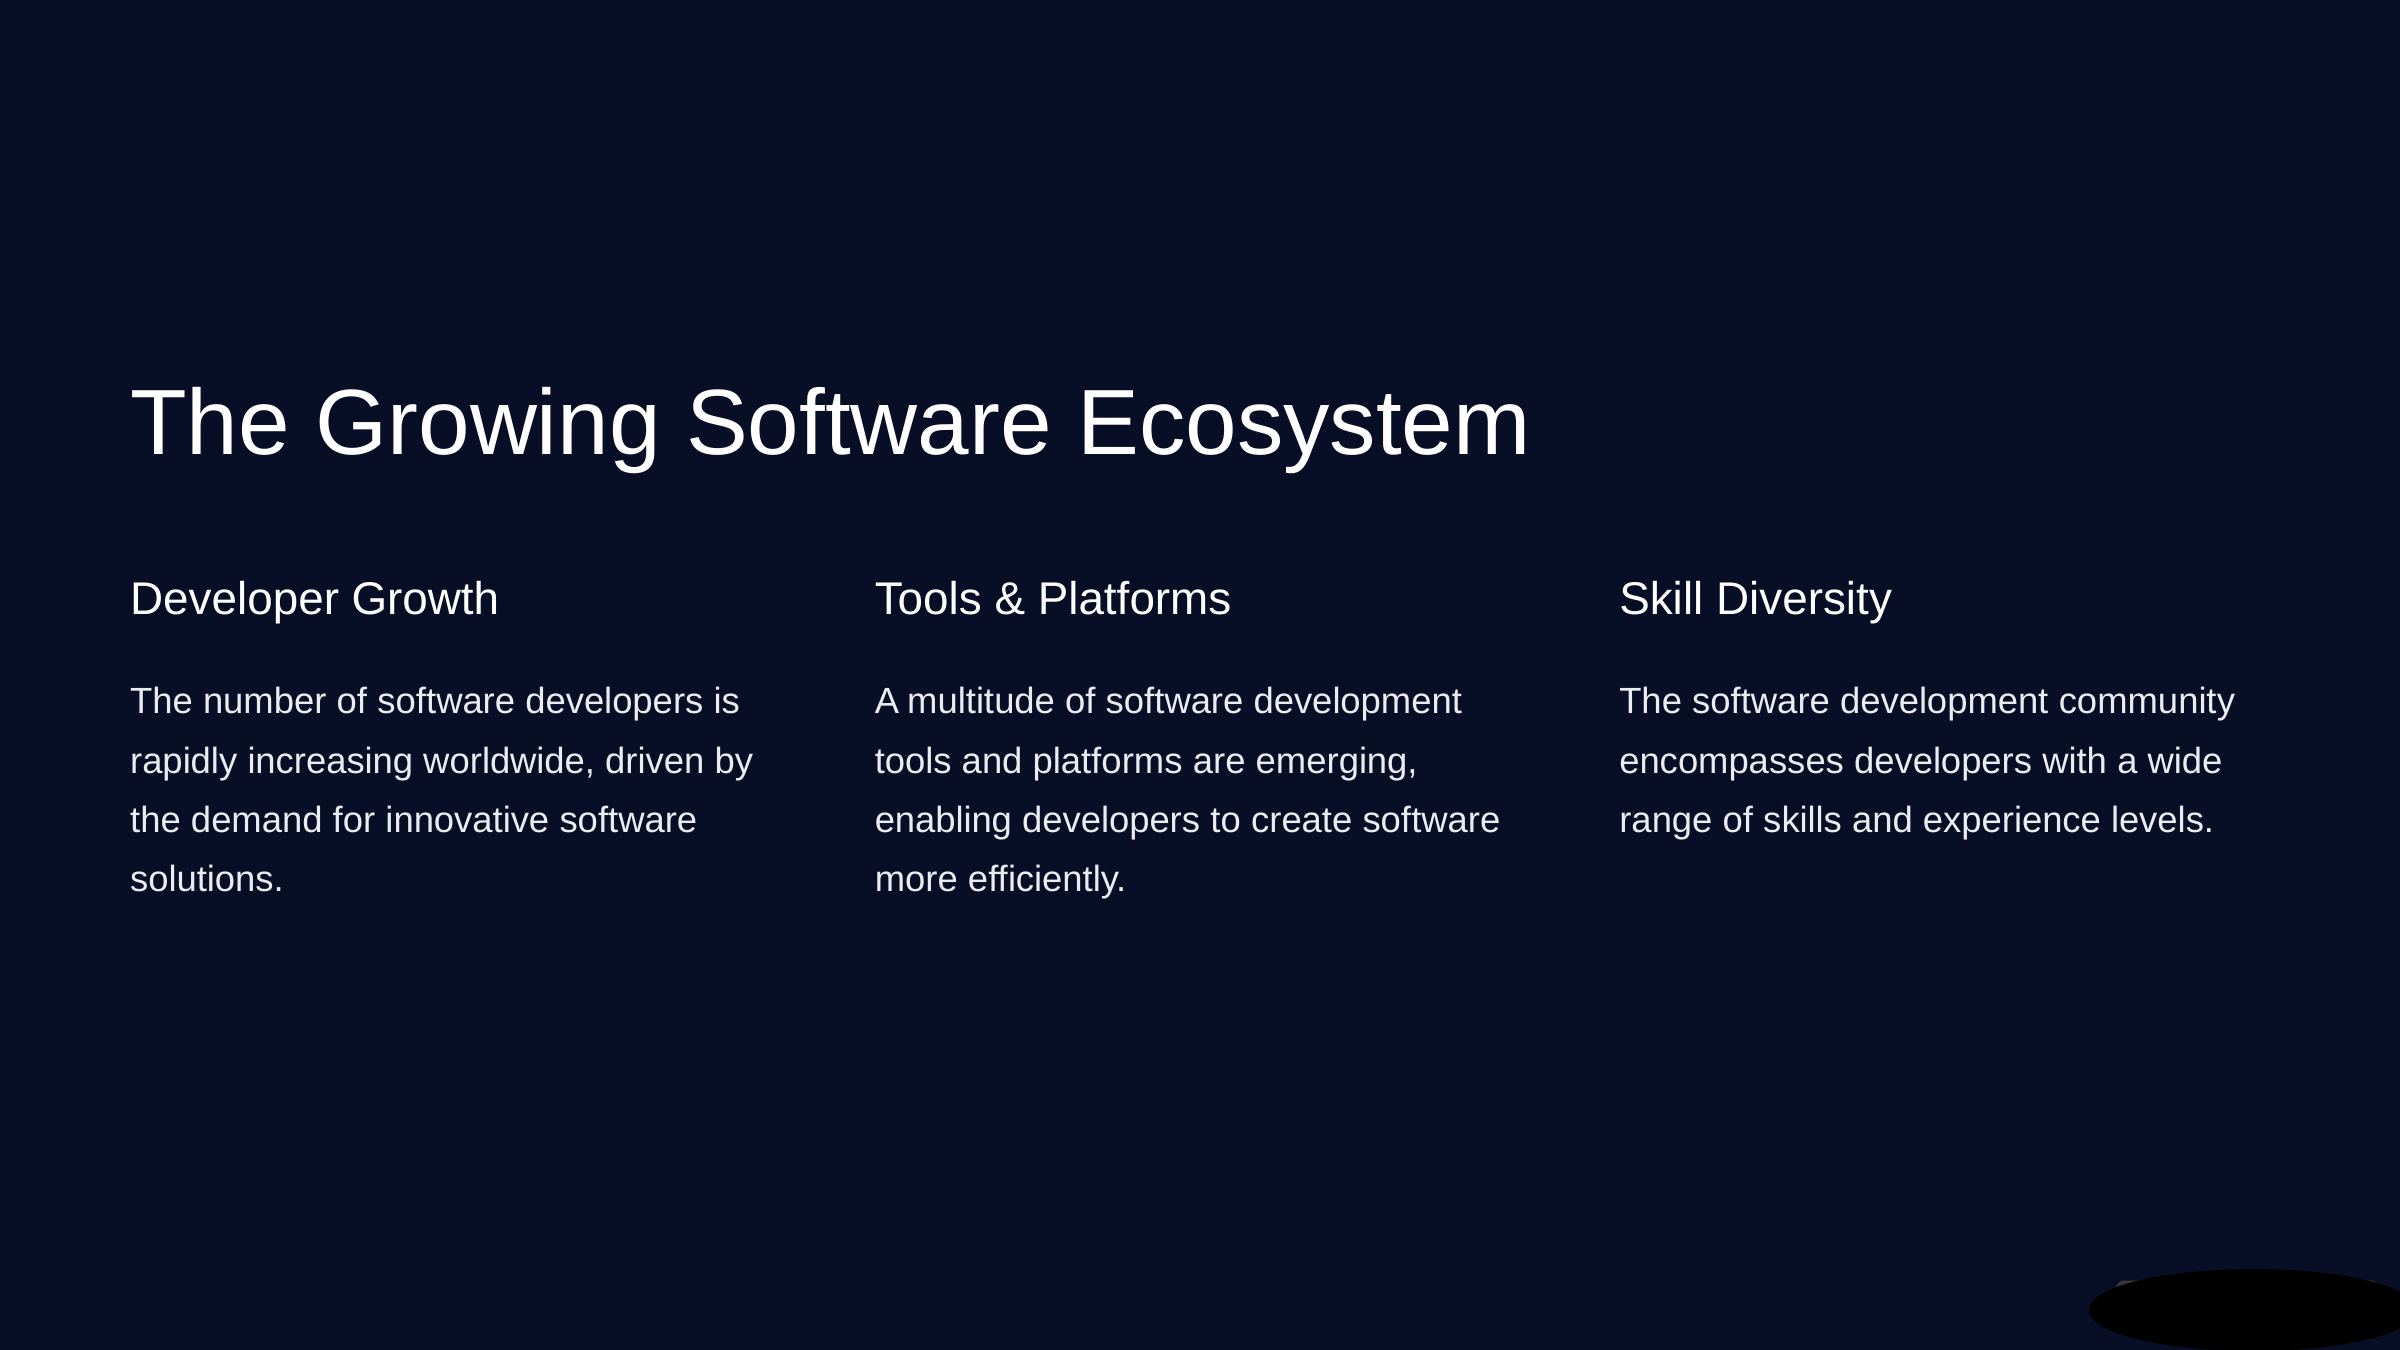

The Growing Software Ecosystem
Developer Growth
Tools & Platforms
Skill Diversity
The number of software developers is rapidly increasing worldwide, driven by the demand for innovative software solutions.
A multitude of software development tools and platforms are emerging, enabling developers to create software more efficiently.
The software development community encompasses developers with a wide range of skills and experience levels.